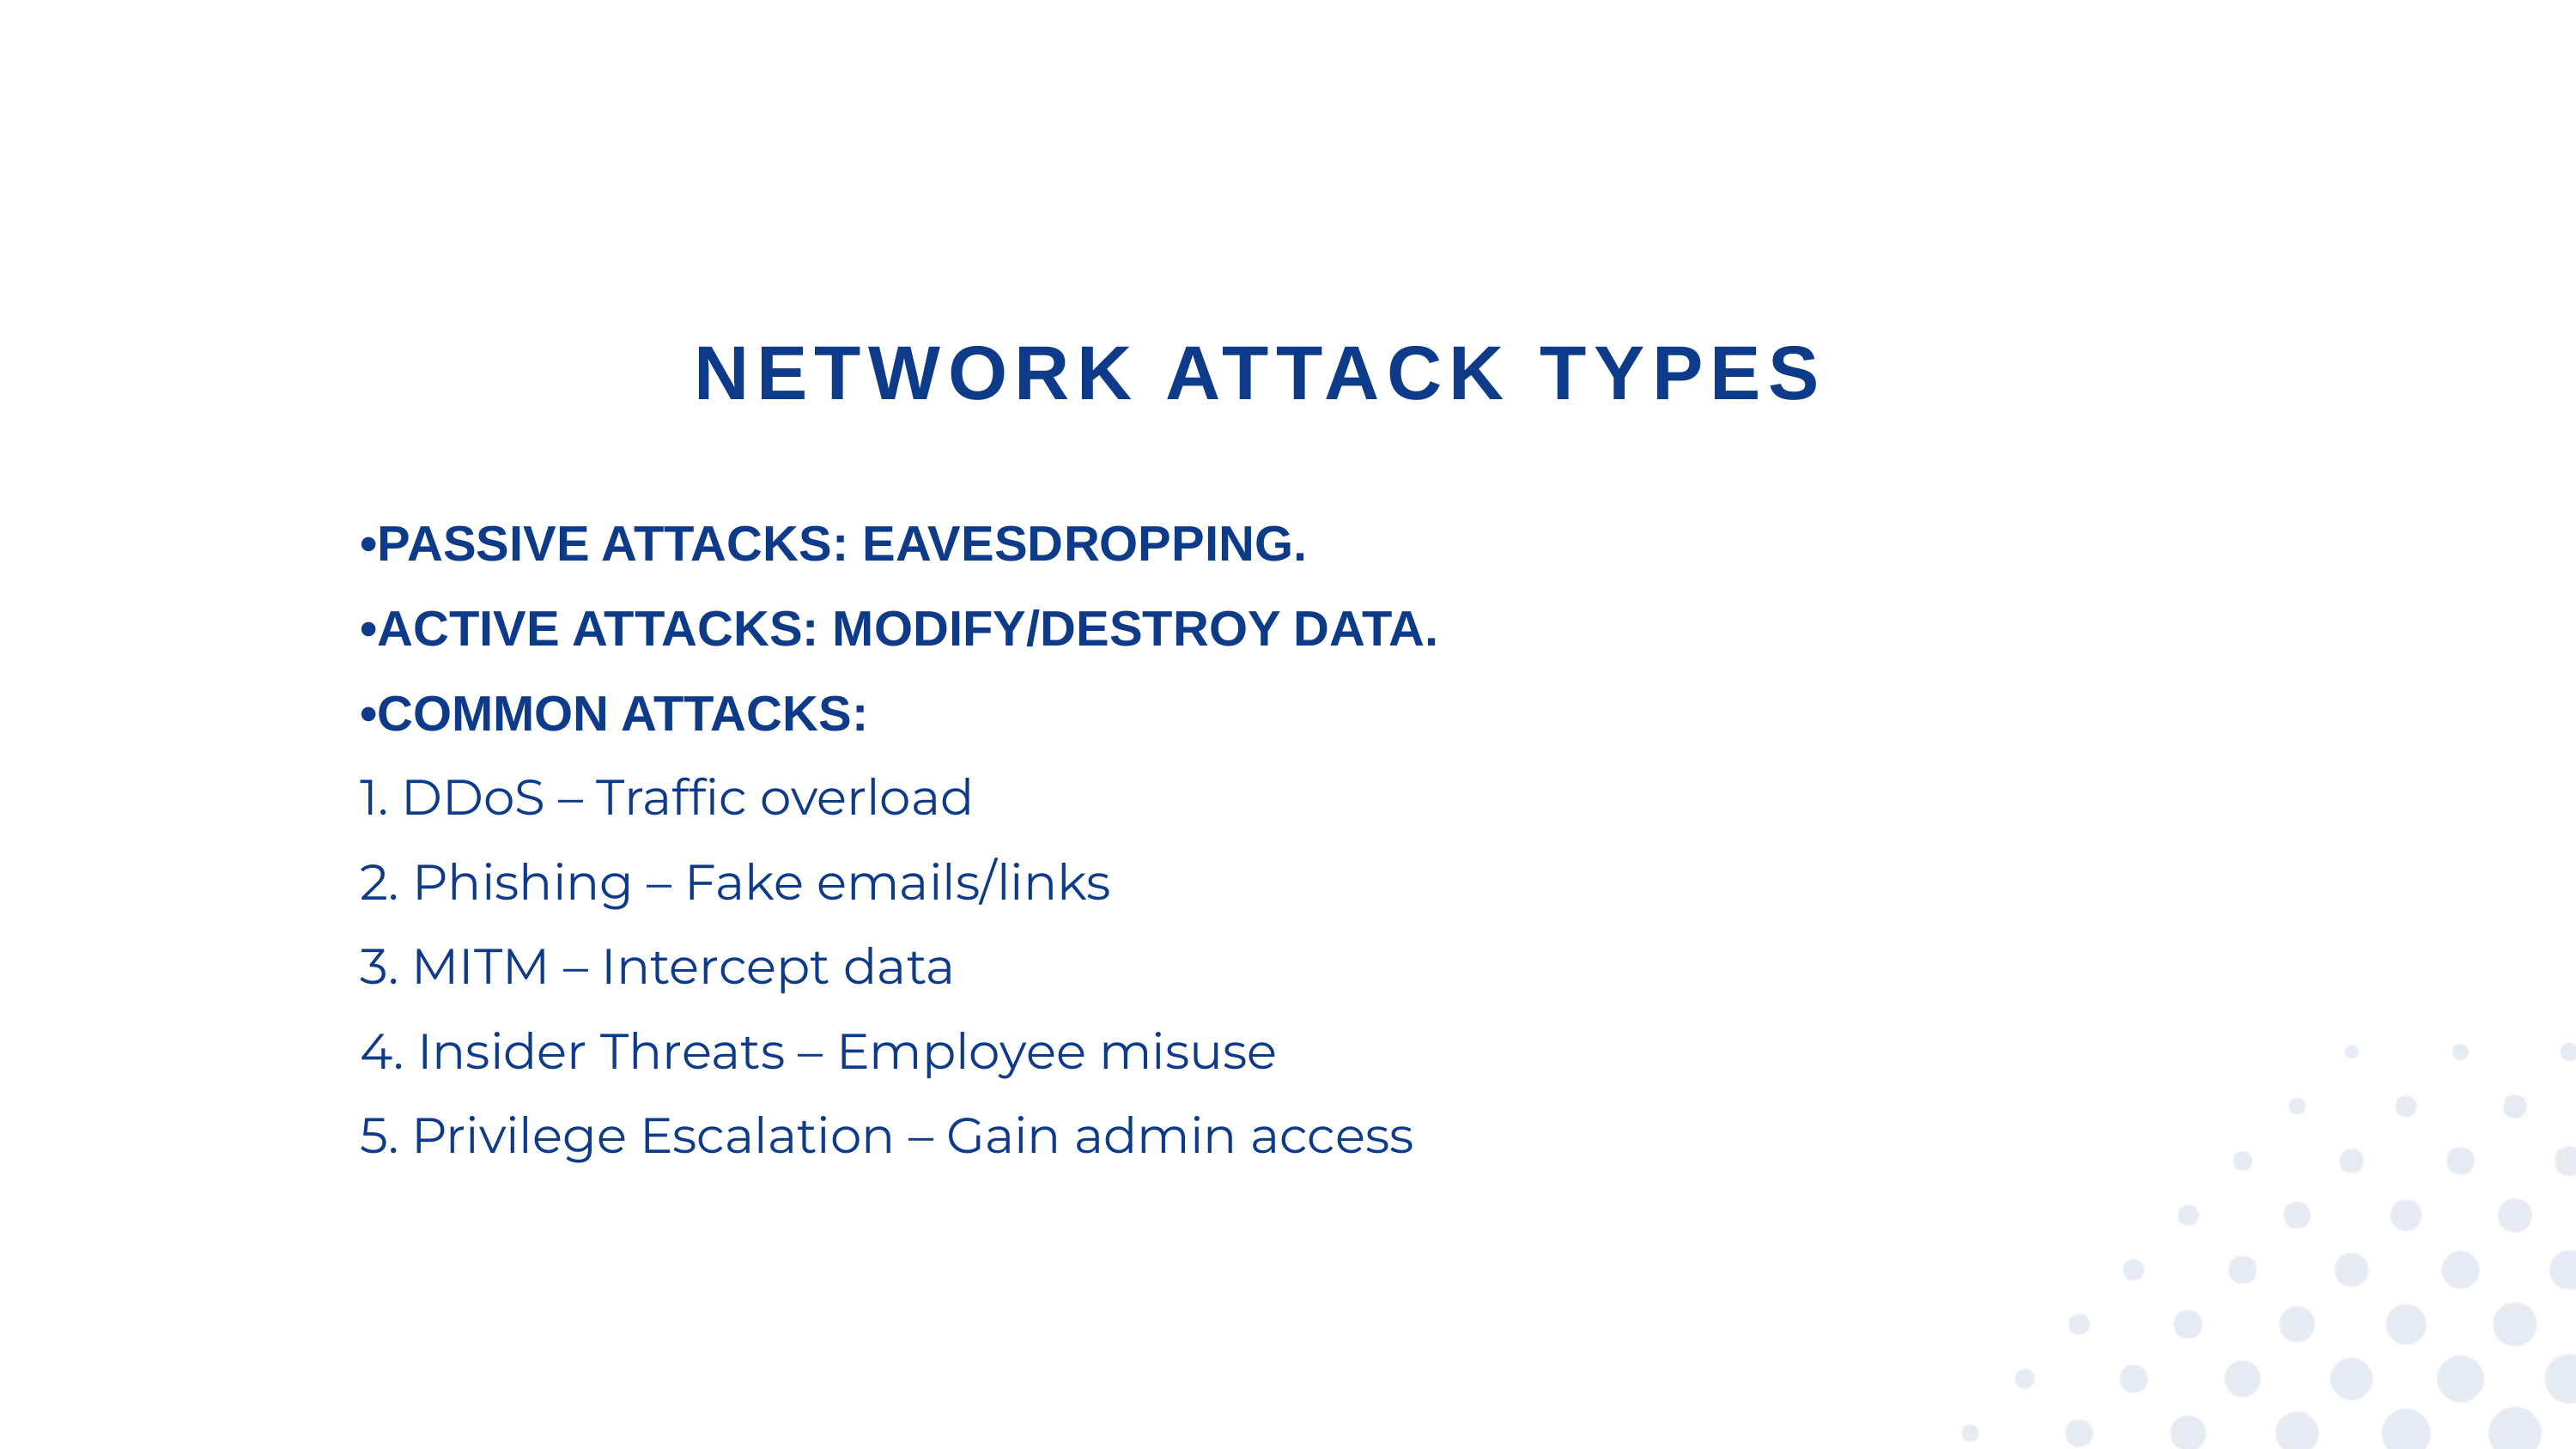

NETWORK ATTACK TYPES
•PASSIVE ATTACKS: EAVESDROPPING.
•ACTIVE ATTACKS: MODIFY/DESTROY DATA.
•COMMON ATTACKS:
1. DDoS – Traffic overload
2. Phishing – Fake emails/links
3. MITM – Intercept data
4. Insider Threats – Employee misuse
5. Privilege Escalation – Gain admin access